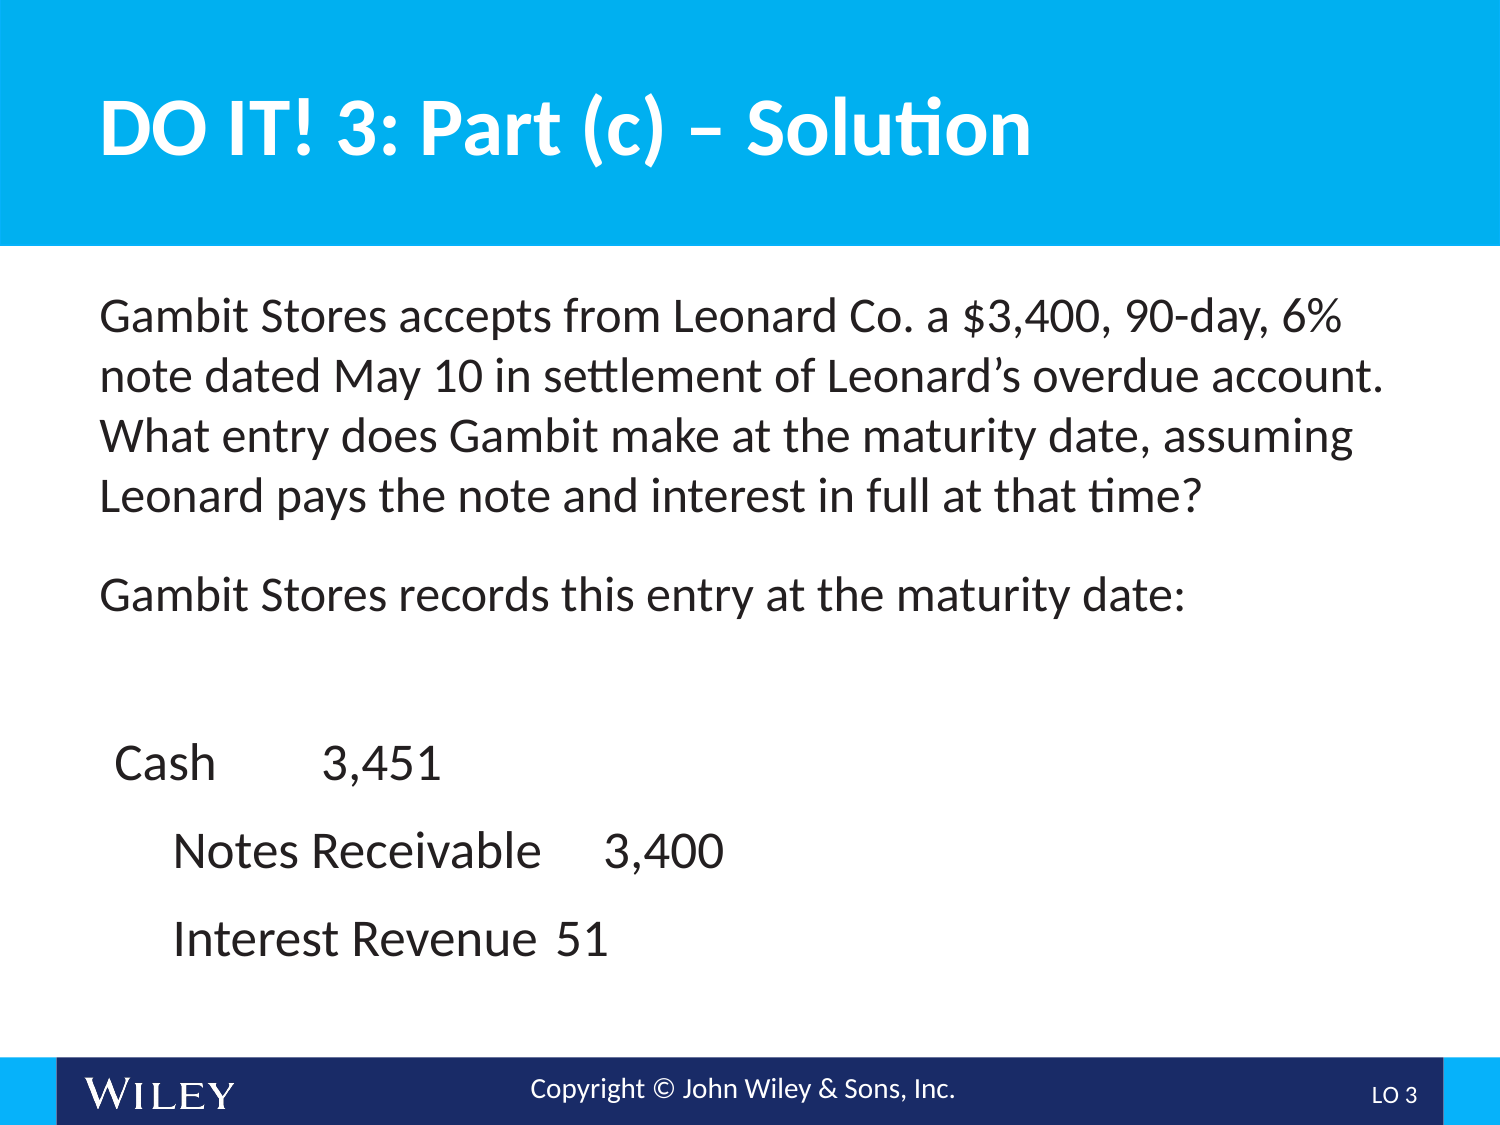

# DO IT! 3: Part (c) – Solution
Gambit Stores accepts from Leonard Co. a $3,400, 90-day, 6% note dated May 10 in settlement of Leonard’s overdue account. What entry does Gambit make at the maturity date, assuming Leonard pays the note and interest in full at that time?
Gambit Stores records this entry at the maturity date:
Cash						     3,451
Notes Receivable					    3,400
Interest Revenue						51
L O 3